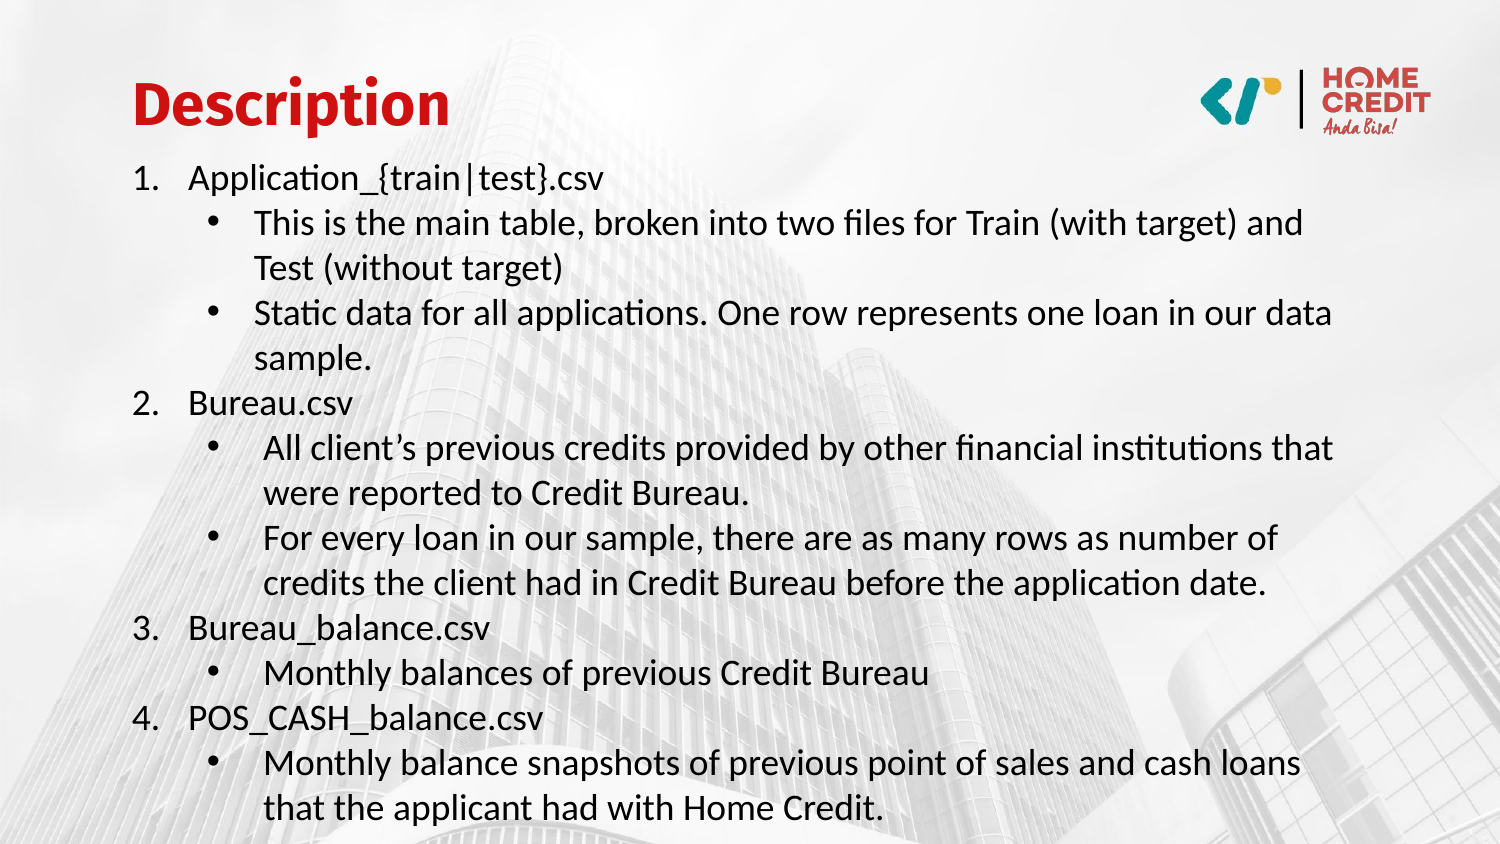

# Description
Application_{train|test}.csv
This is the main table, broken into two files for Train (with target) and Test (without target)
Static data for all applications. One row represents one loan in our data sample.
Bureau.csv
All client’s previous credits provided by other financial institutions that were reported to Credit Bureau.
For every loan in our sample, there are as many rows as number of credits the client had in Credit Bureau before the application date.
Bureau_balance.csv
Monthly balances of previous Credit Bureau
POS_CASH_balance.csv
Monthly balance snapshots of previous point of sales and cash loans that the applicant had with Home Credit.